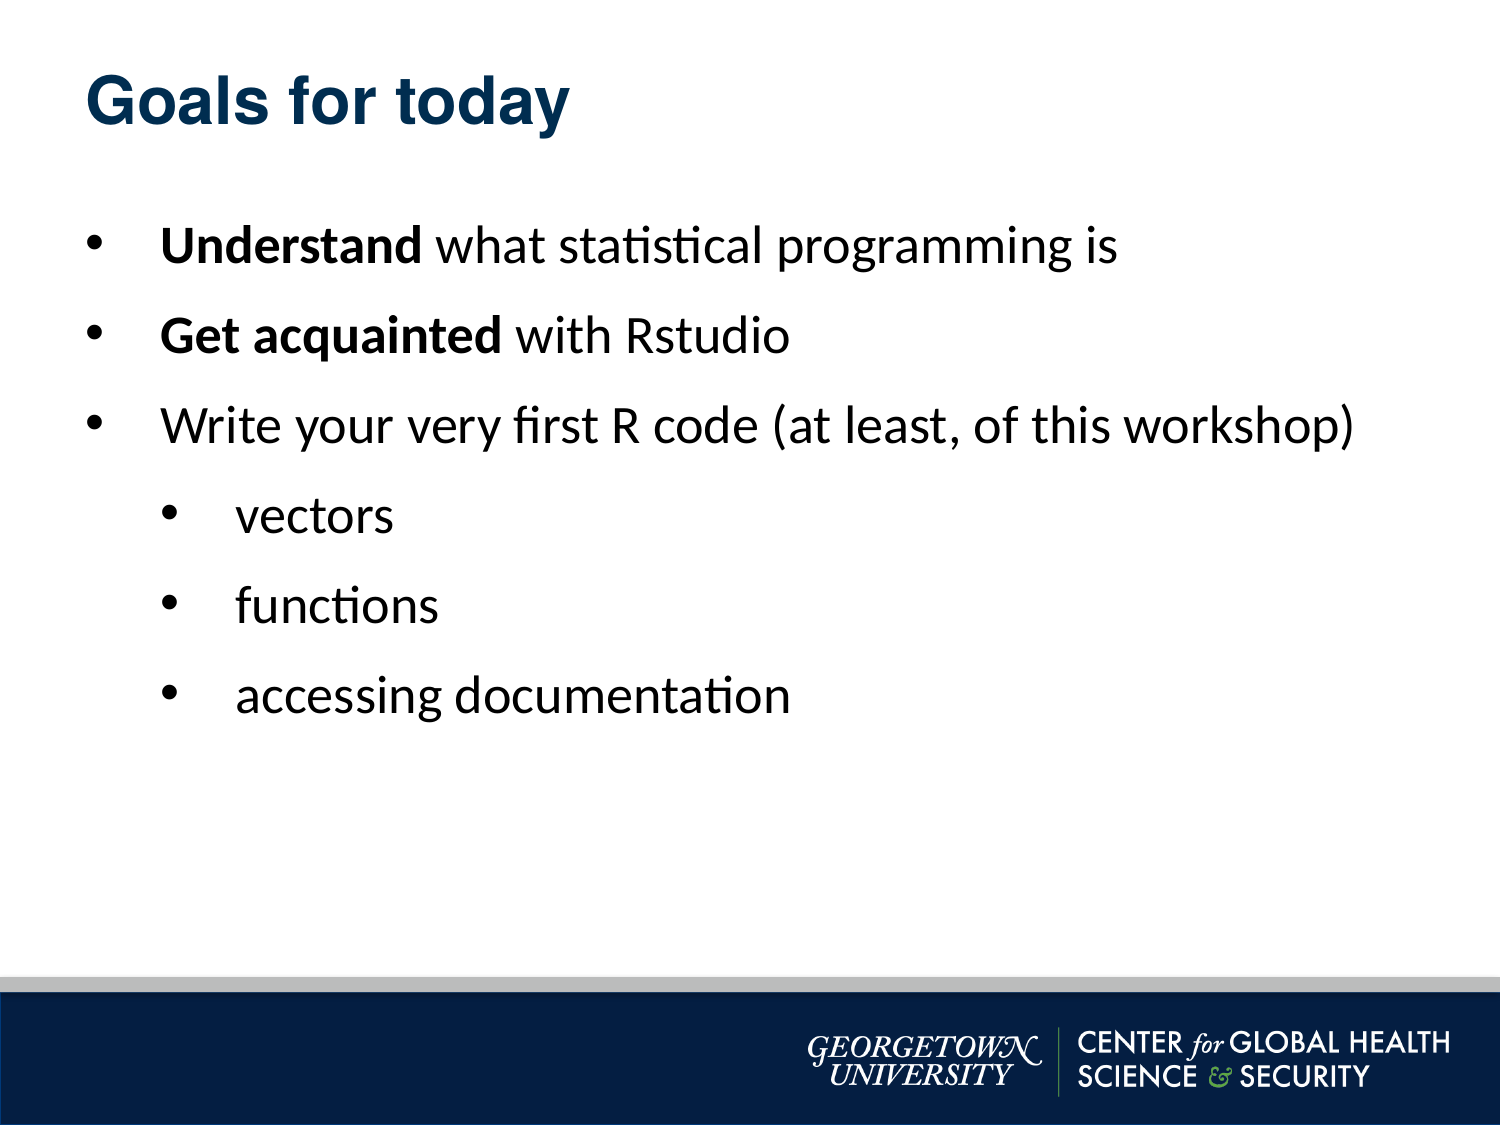

Goals for today
Understand what statistical programming is
Get acquainted with Rstudio
Write your very first R code (at least, of this workshop)
vectors
functions
accessing documentation